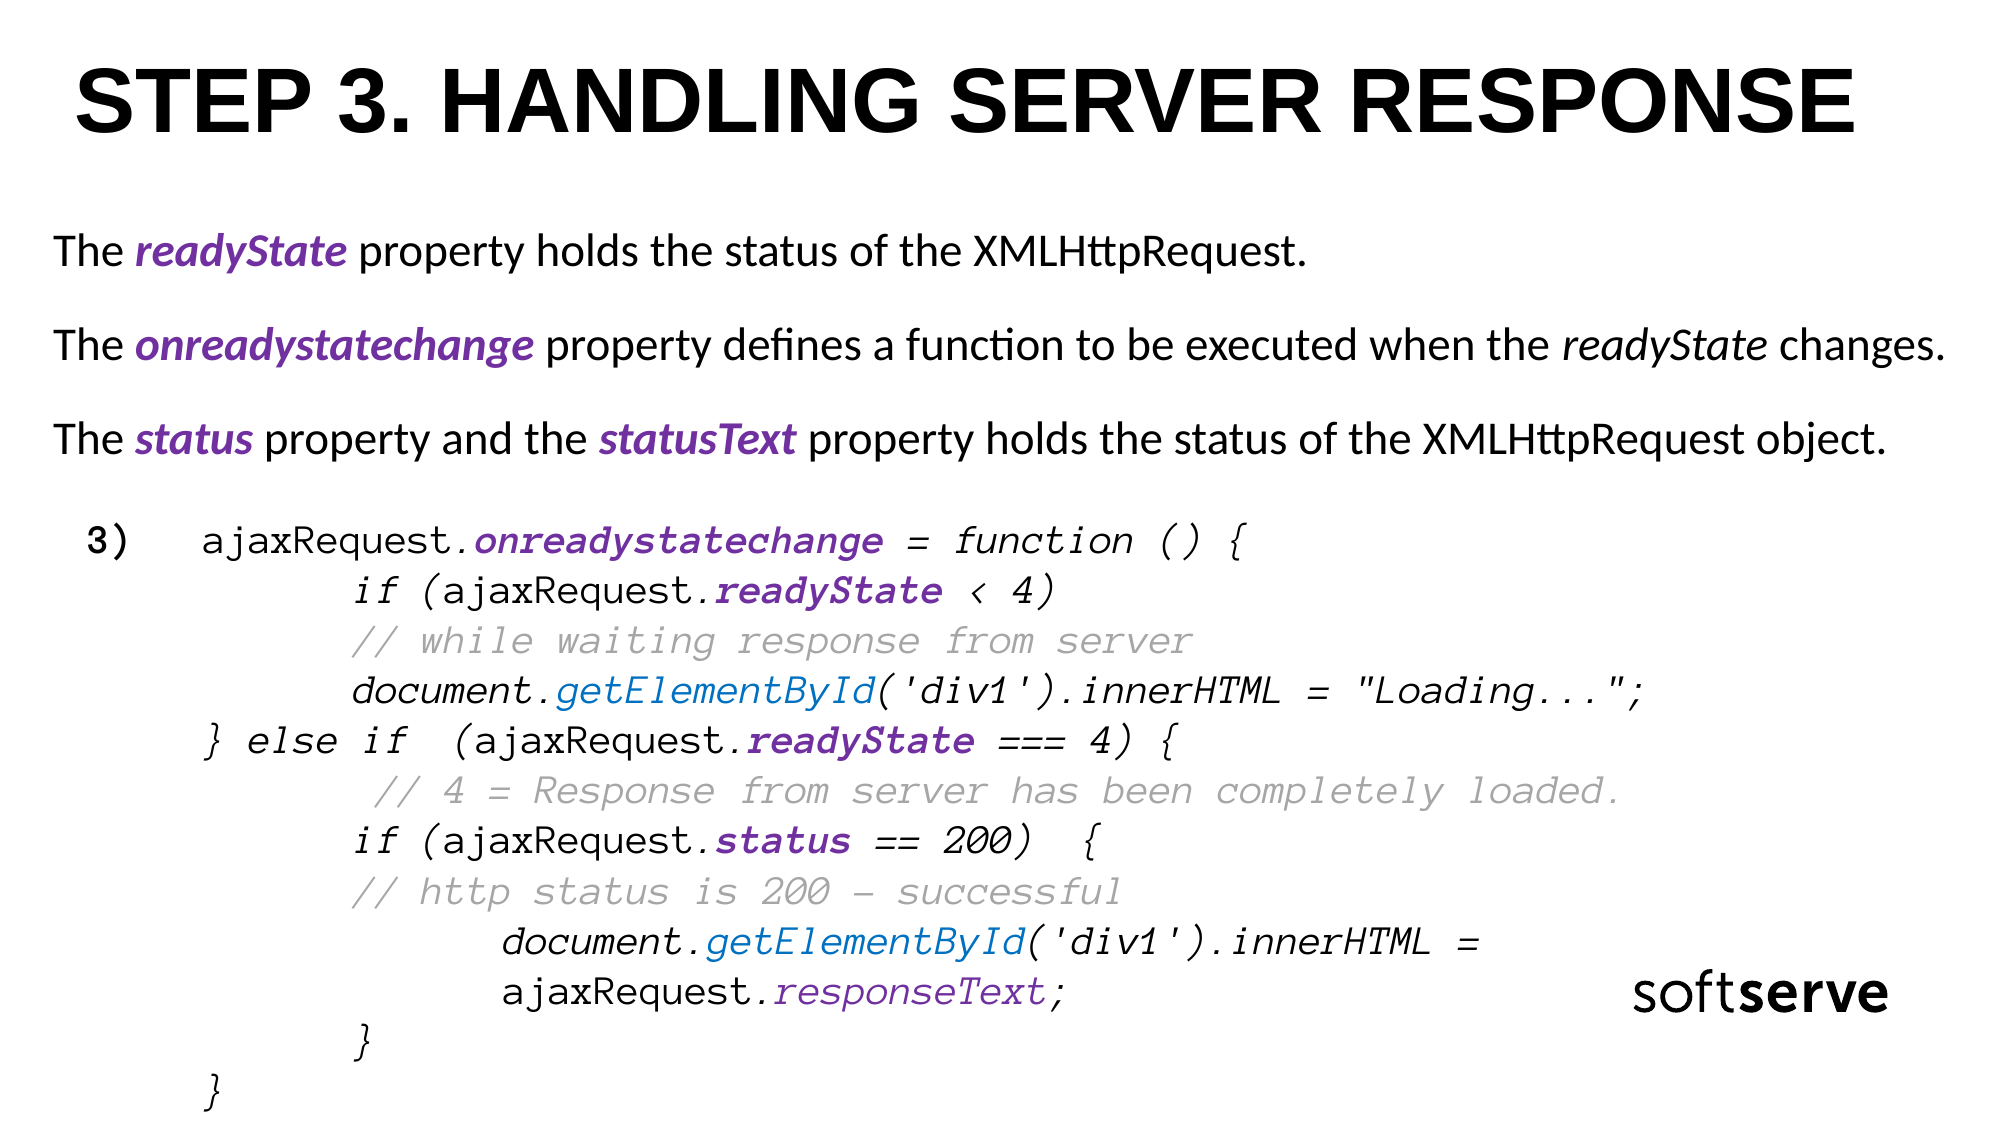

# STEP 3. HANDLING SERVER RESPONSE
The readyState property holds the status of the XMLHttpRequest.
The onreadystatechange property defines a function to be executed when the readyState changes.
The status property and the statusText property holds the status of the XMLHttpRequest object.

3)
ajaxRequest.onreadystatechange = function () {
	if (ajaxRequest.readyState < 4)
	// while waiting response from server
	document.getElementById('div1').innerHTML = "Loading...";
} else if  (ajaxRequest.readyState === 4) {
	 // 4 = Response from server has been completely loaded.
	if (ajaxRequest.status == 200)  {
	// http status is 200 - successful
		document.getElementById('div1').innerHTML = 				ajaxRequest.responseText;
	}
}